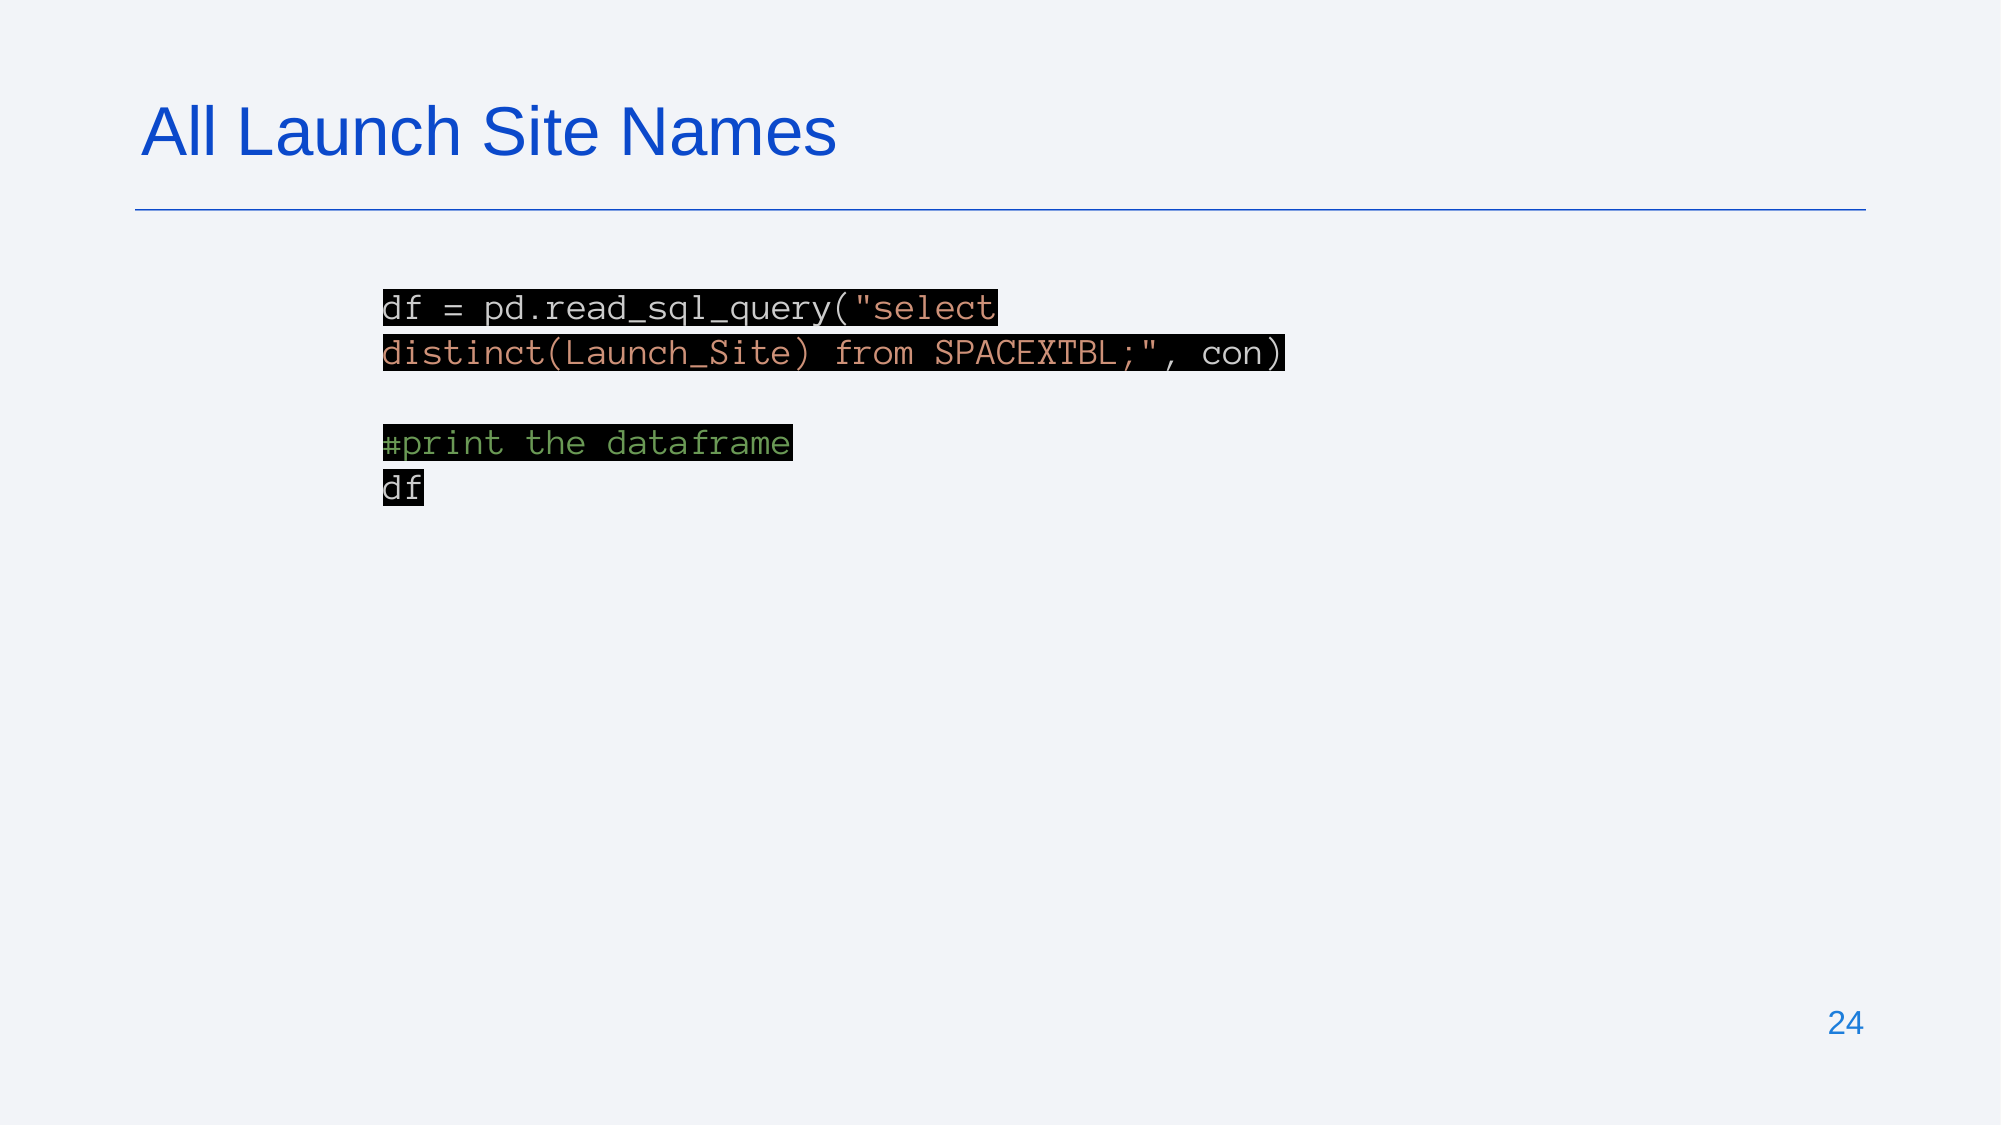

All Launch Site Names
df = pd.read_sql_query("select distinct(Launch_Site) from SPACEXTBL;", con)
#print the dataframe
df
24